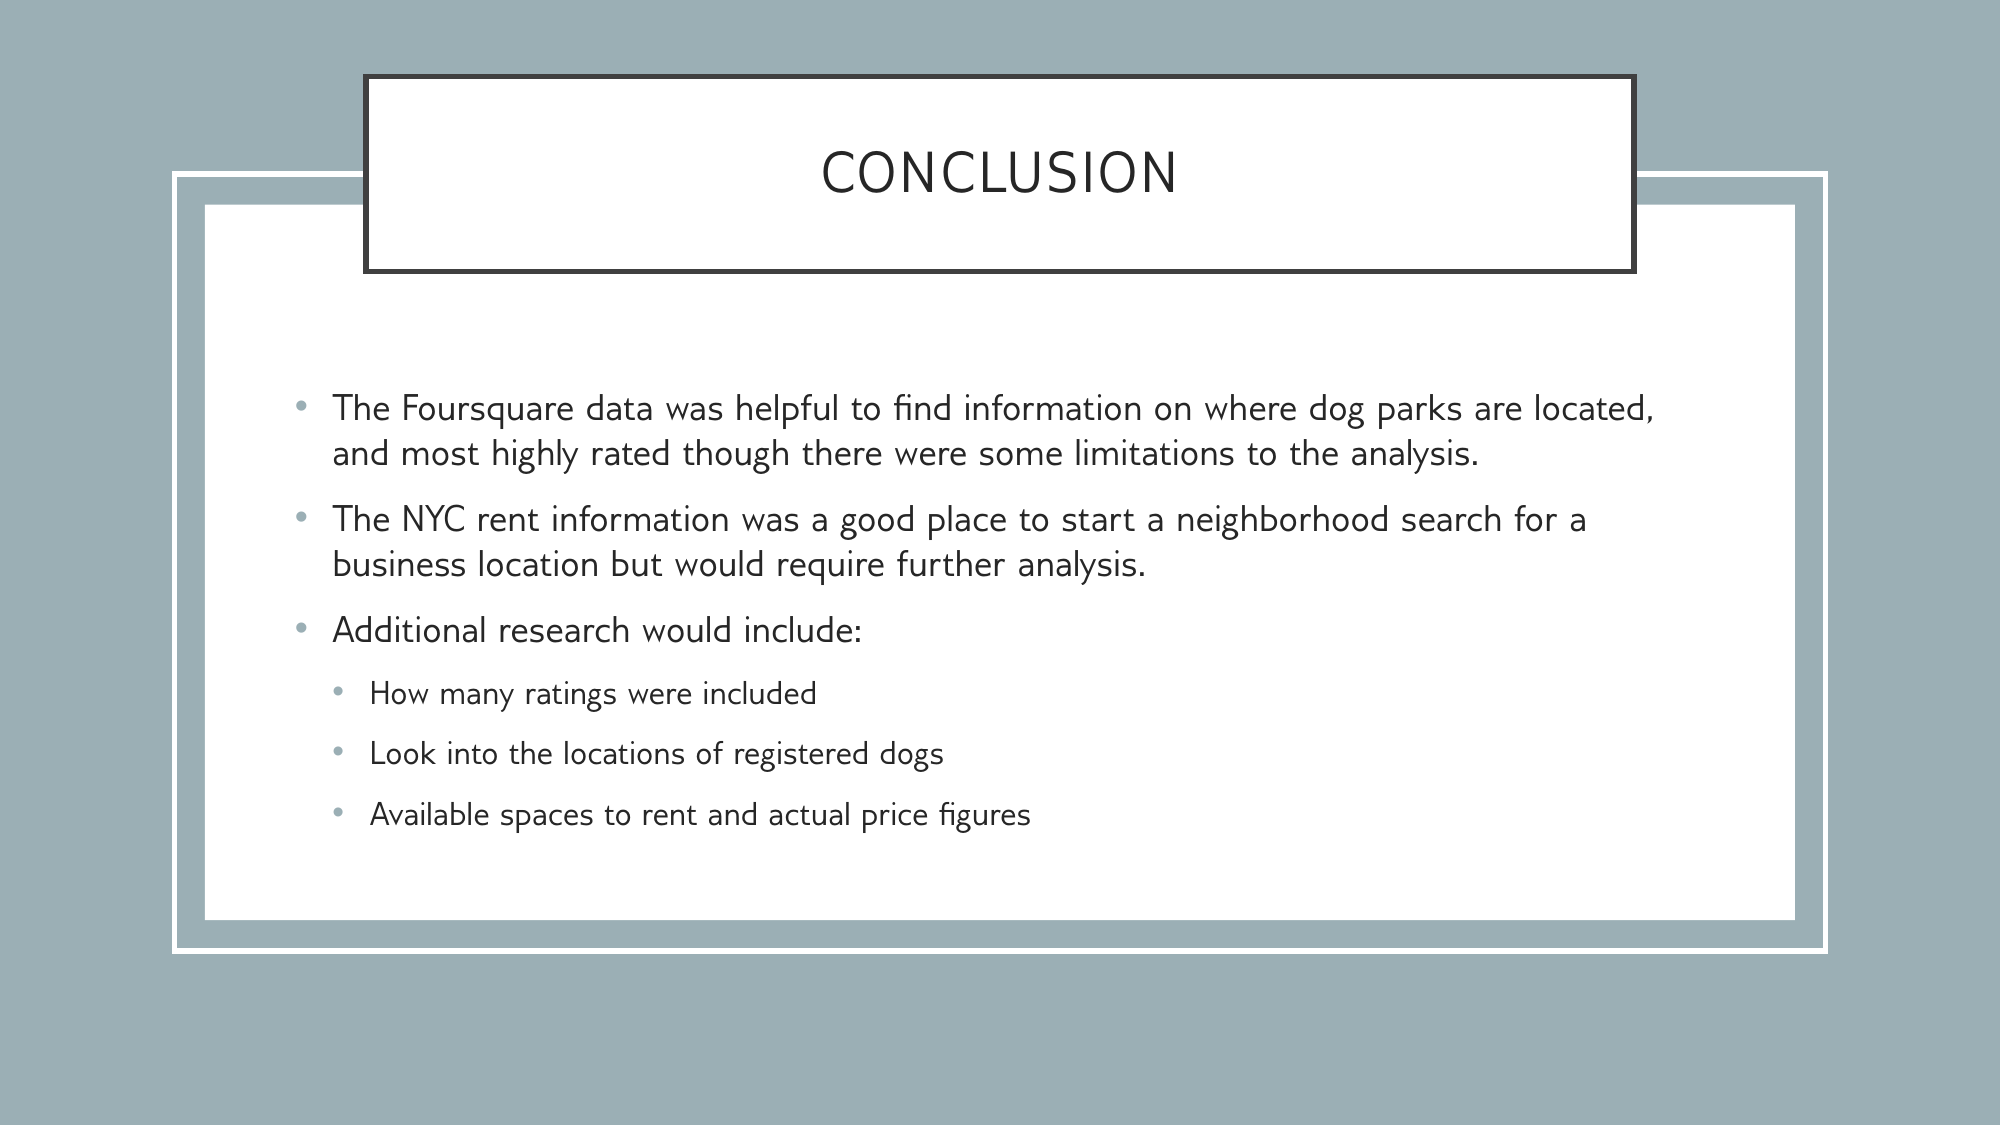

# Conclusion

The Foursquare data was helpful to find information on where dog parks are located, and most highly rated though there were some limitations to the analysis.
The NYC rent information was a good place to start a neighborhood search for a business location but would require further analysis.
Additional research would include:
How many ratings were included
Look into the locations of registered dogs
Available spaces to rent and actual price figures